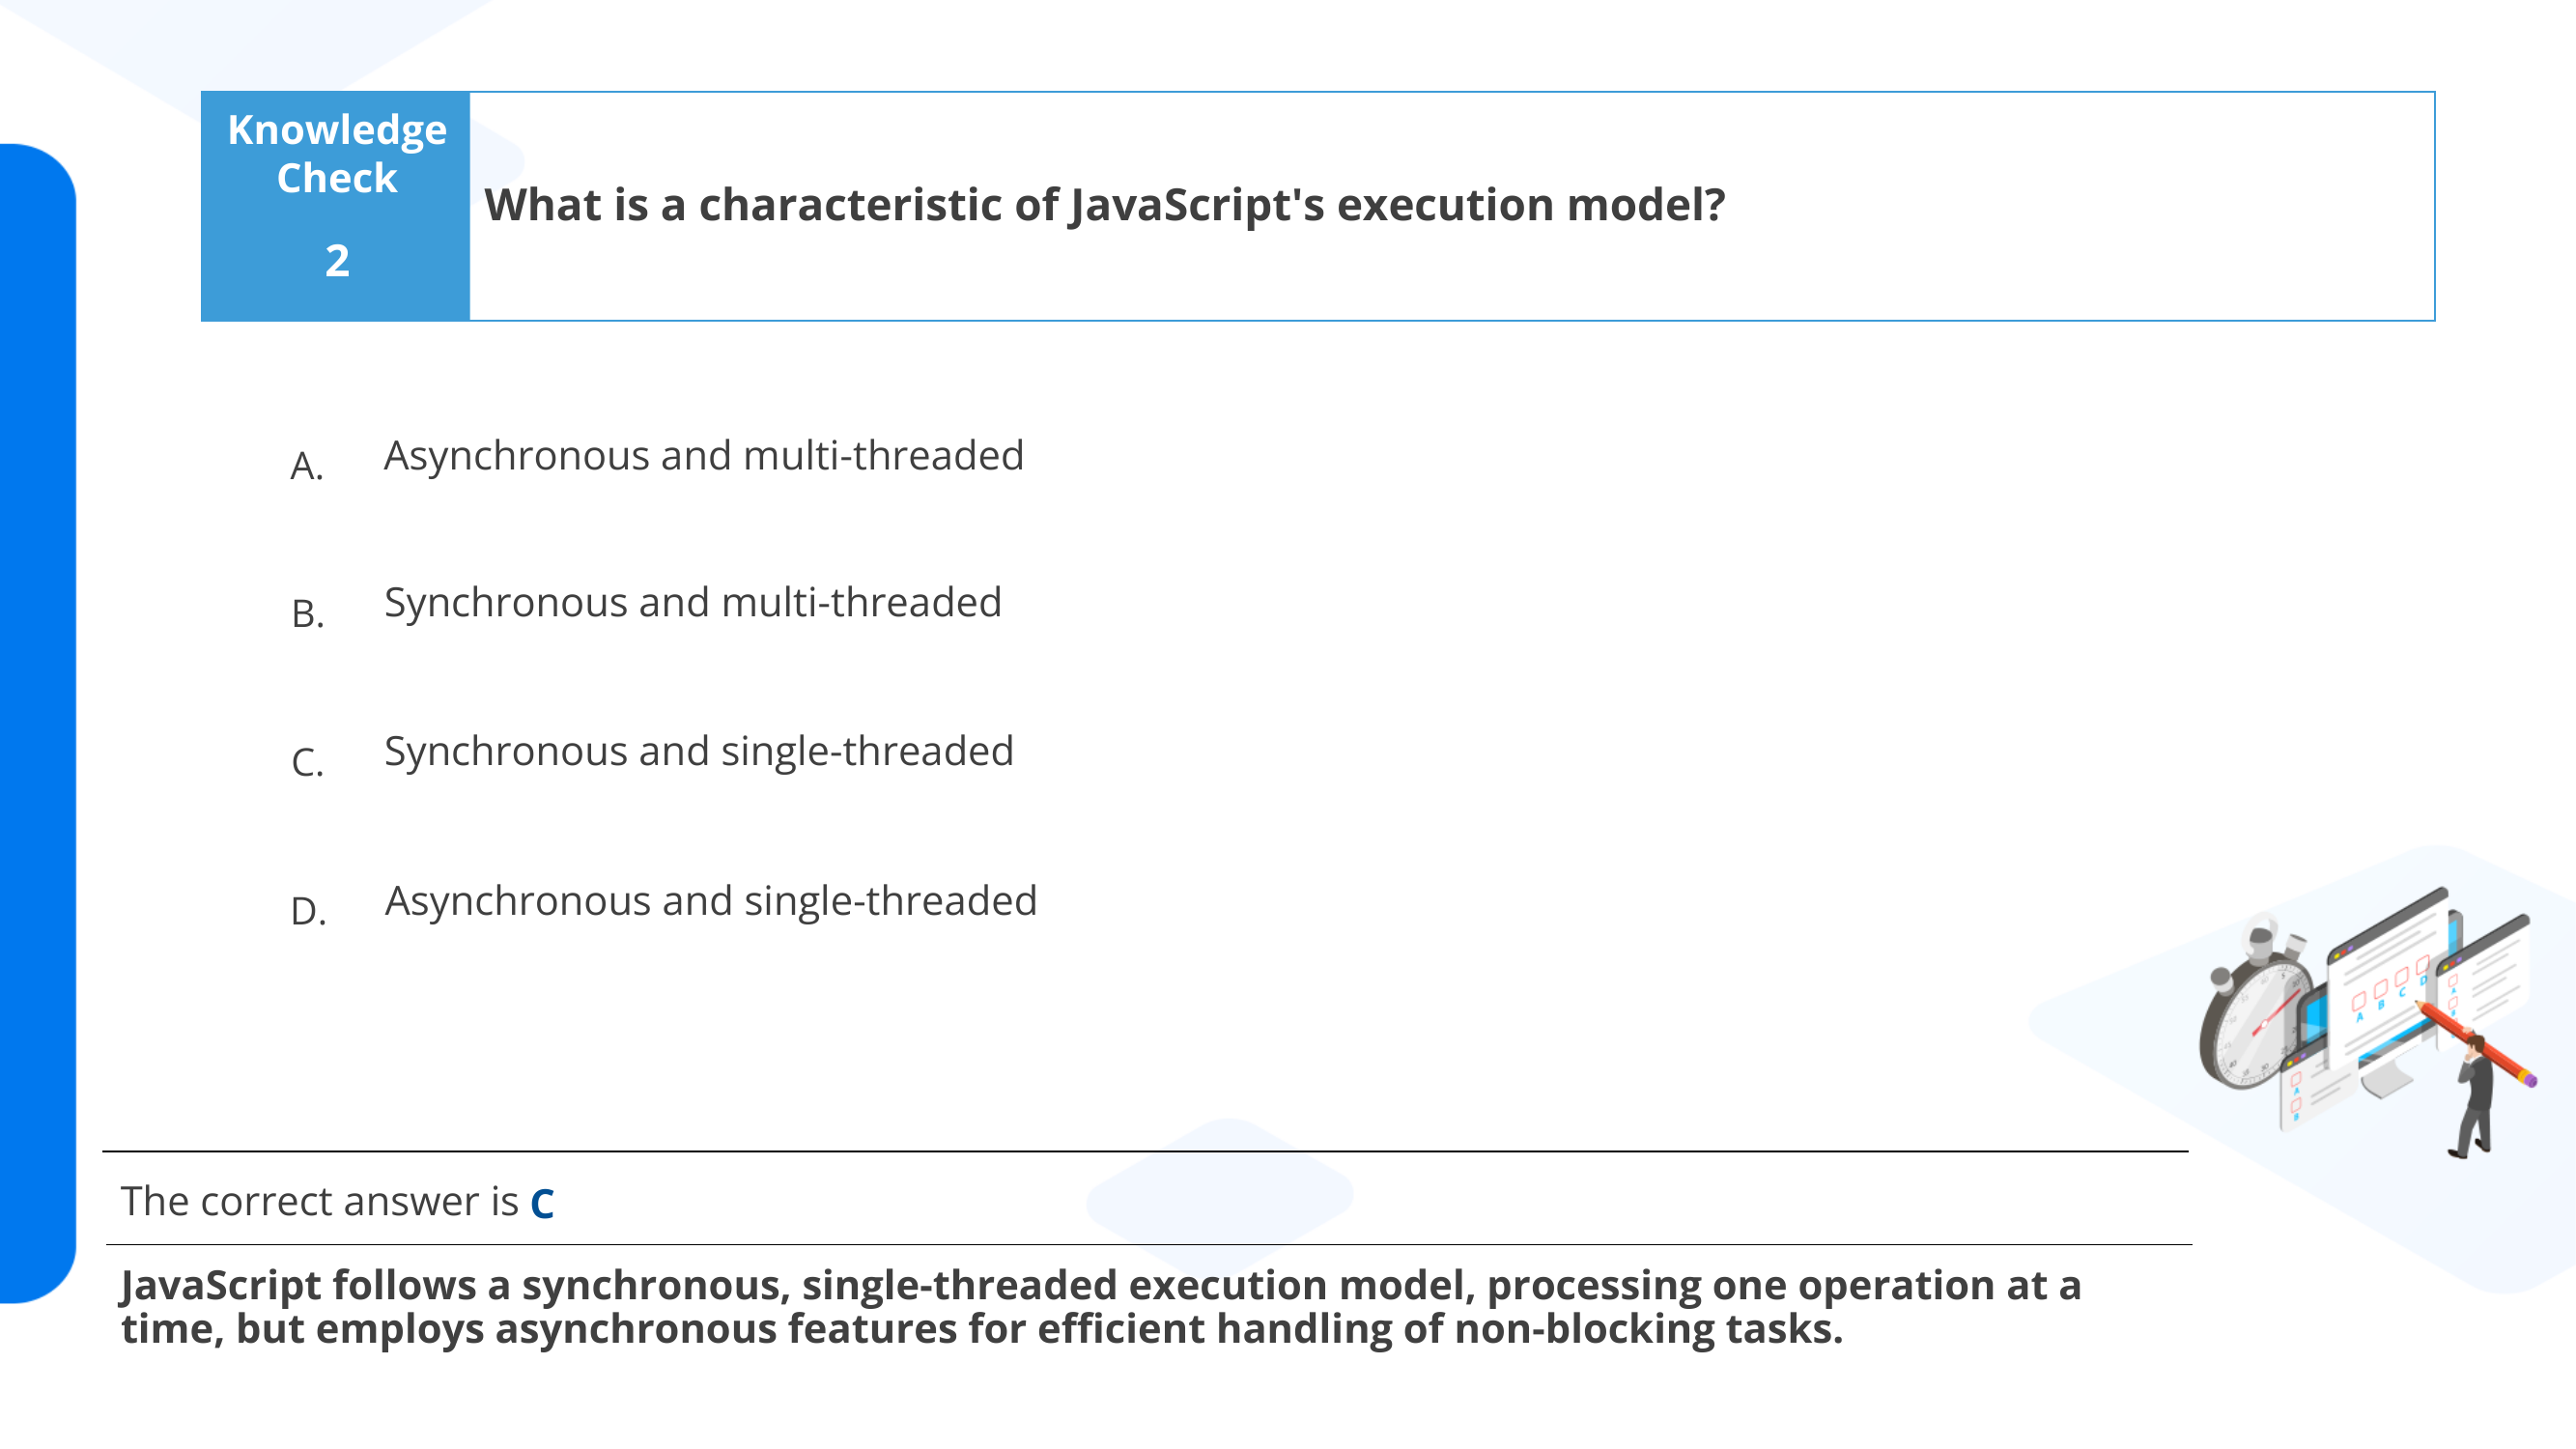

What is a characteristic of JavaScript's execution model?
2
Asynchronous and multi-threaded
Synchronous and multi-threaded
Synchronous and single-threaded
Asynchronous and single-threaded
C
JavaScript follows a synchronous, single-threaded execution model, processing one operation at a time, but employs asynchronous features for efficient handling of non-blocking tasks.